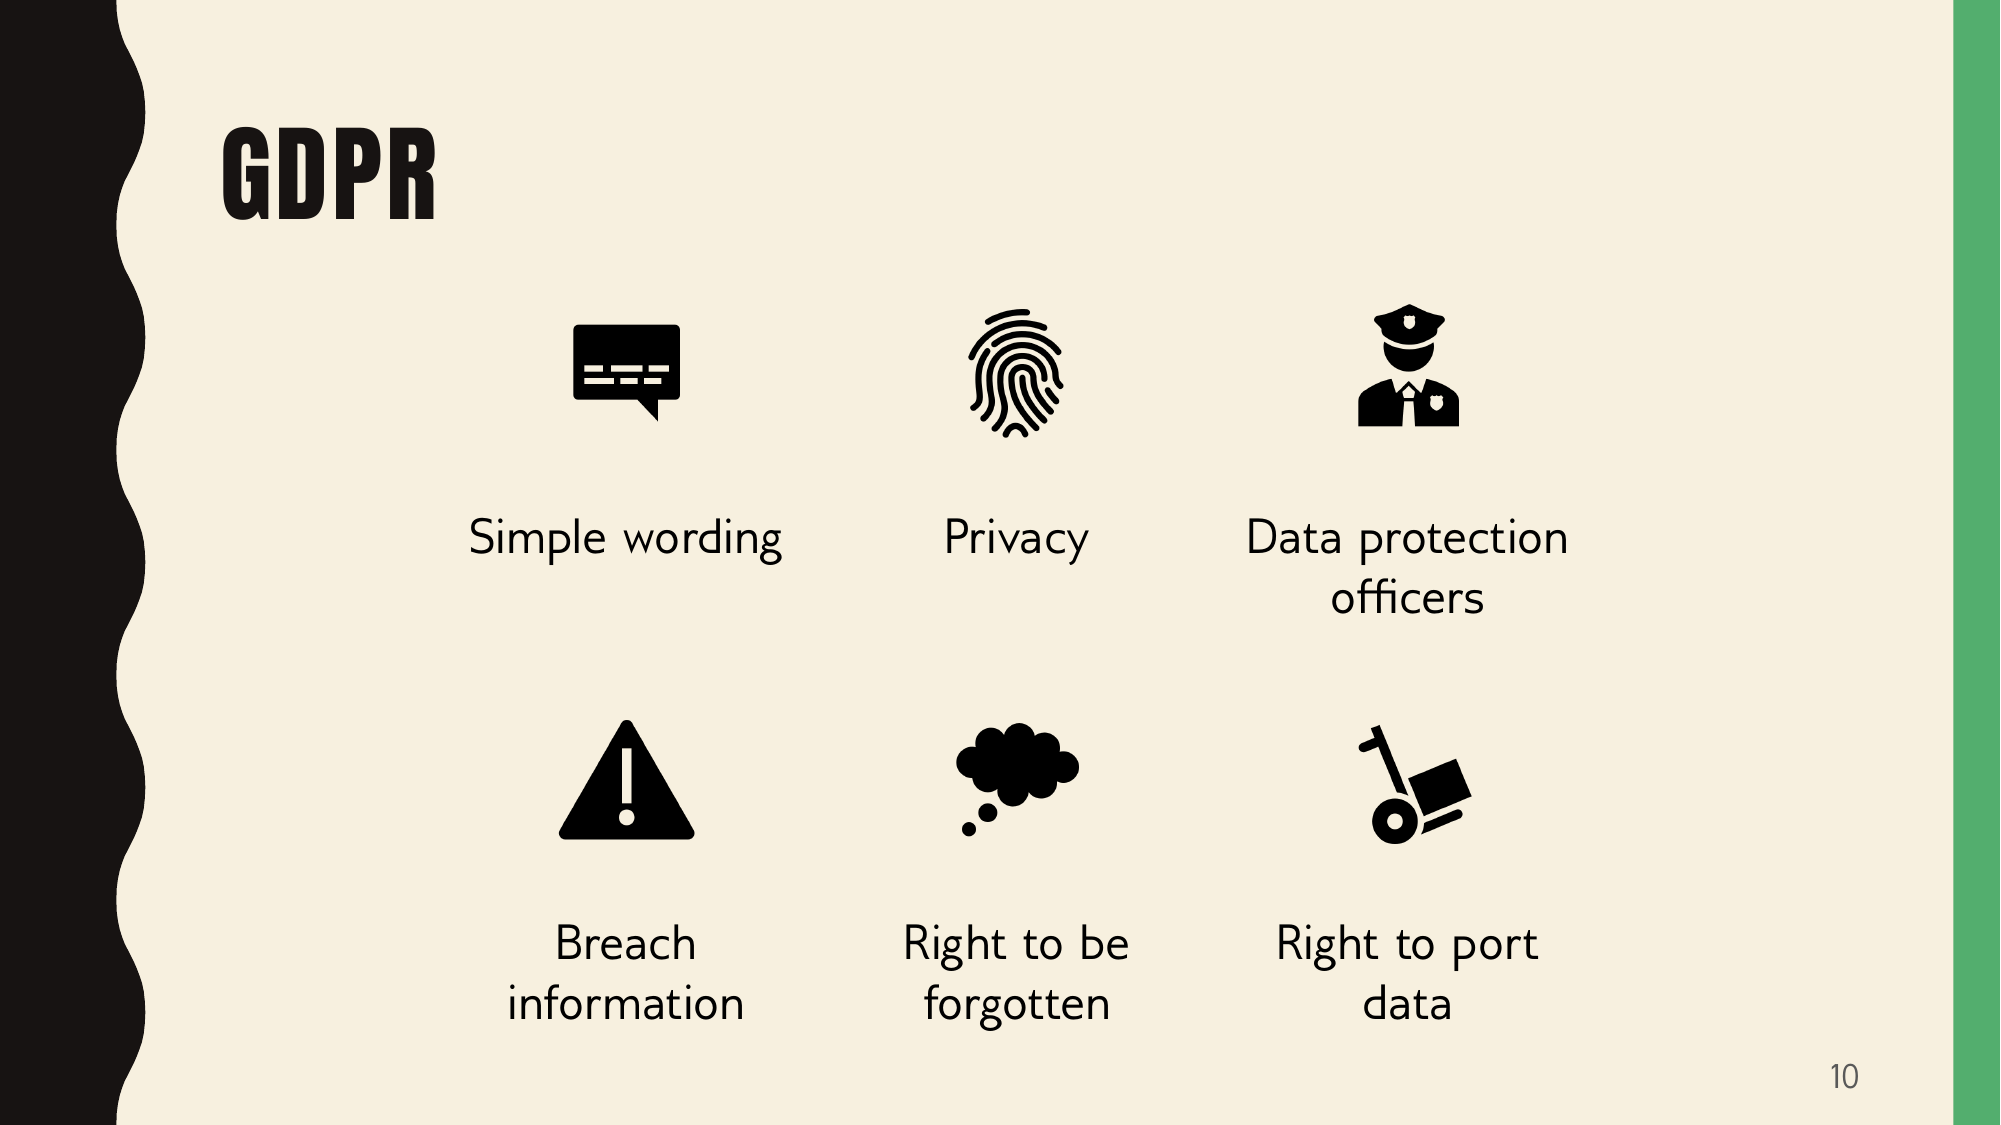

# GDPR
Simple wording
Privacy
Data protection officers
Breach information
Right to be forgotten
Right to port data
10